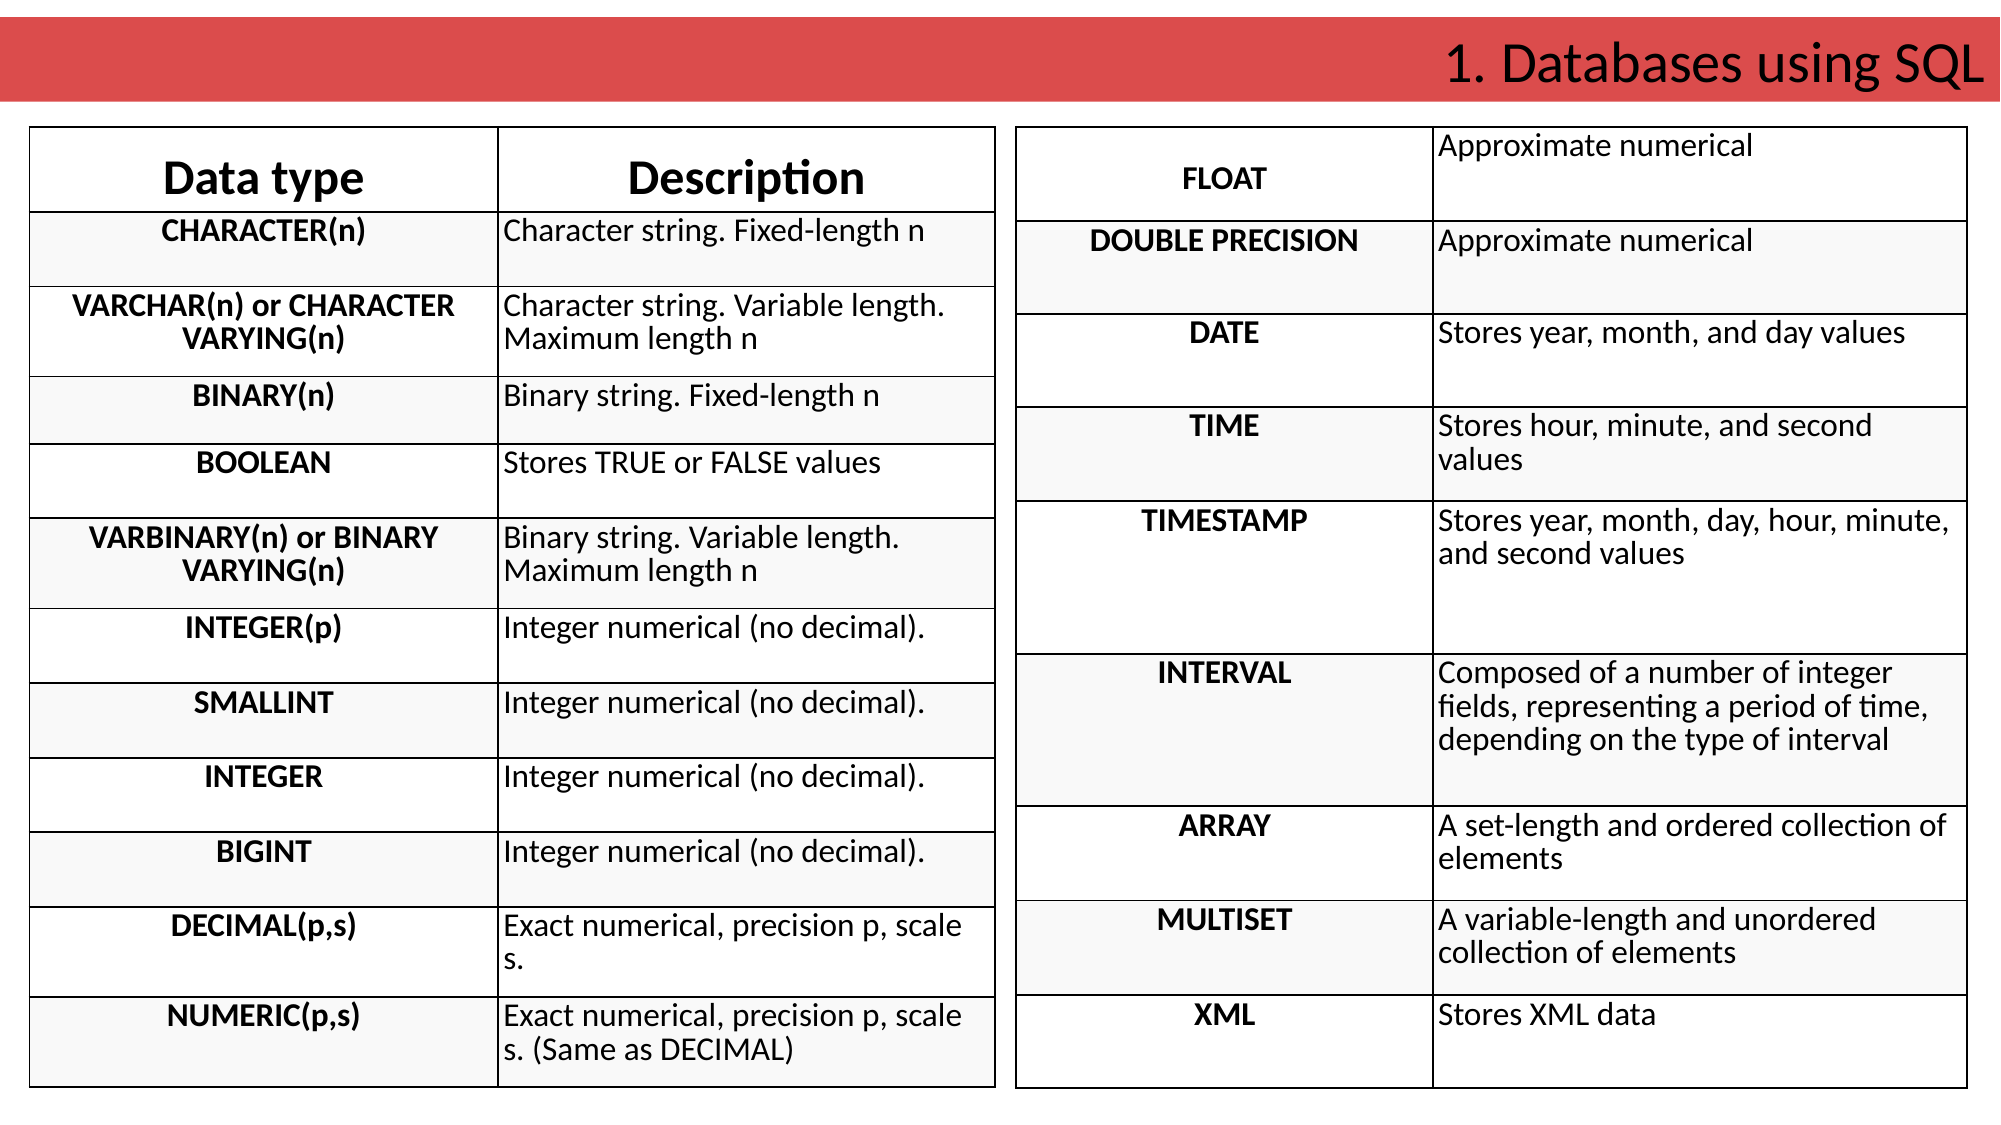

1. Databases using SQL
| Data type | Description |
| --- | --- |
| CHARACTER(n) | Character string. Fixed-length n |
| VARCHAR(n) or CHARACTER VARYING(n) | Character string. Variable length. Maximum length n |
| BINARY(n) | Binary string. Fixed-length n |
| BOOLEAN | Stores TRUE or FALSE values |
| VARBINARY(n) or BINARY VARYING(n) | Binary string. Variable length. Maximum length n |
| INTEGER(p) | Integer numerical (no decimal). |
| SMALLINT | Integer numerical (no decimal). |
| INTEGER | Integer numerical (no decimal). |
| BIGINT | Integer numerical (no decimal). |
| DECIMAL(p,s) | Exact numerical, precision p, scale s. |
| NUMERIC(p,s) | Exact numerical, precision p, scale s. (Same as DECIMAL) |
| FLOAT | Approximate numerical |
| --- | --- |
| DOUBLE PRECISION | Approximate numerical |
| DATE | Stores year, month, and day values |
| TIME | Stores hour, minute, and second values |
| TIMESTAMP | Stores year, month, day, hour, minute, and second values |
| INTERVAL | Composed of a number of integer fields, representing a period of time, depending on the type of interval |
| ARRAY | A set-length and ordered collection of elements |
| MULTISET | A variable-length and unordered collection of elements |
| XML | Stores XML data |